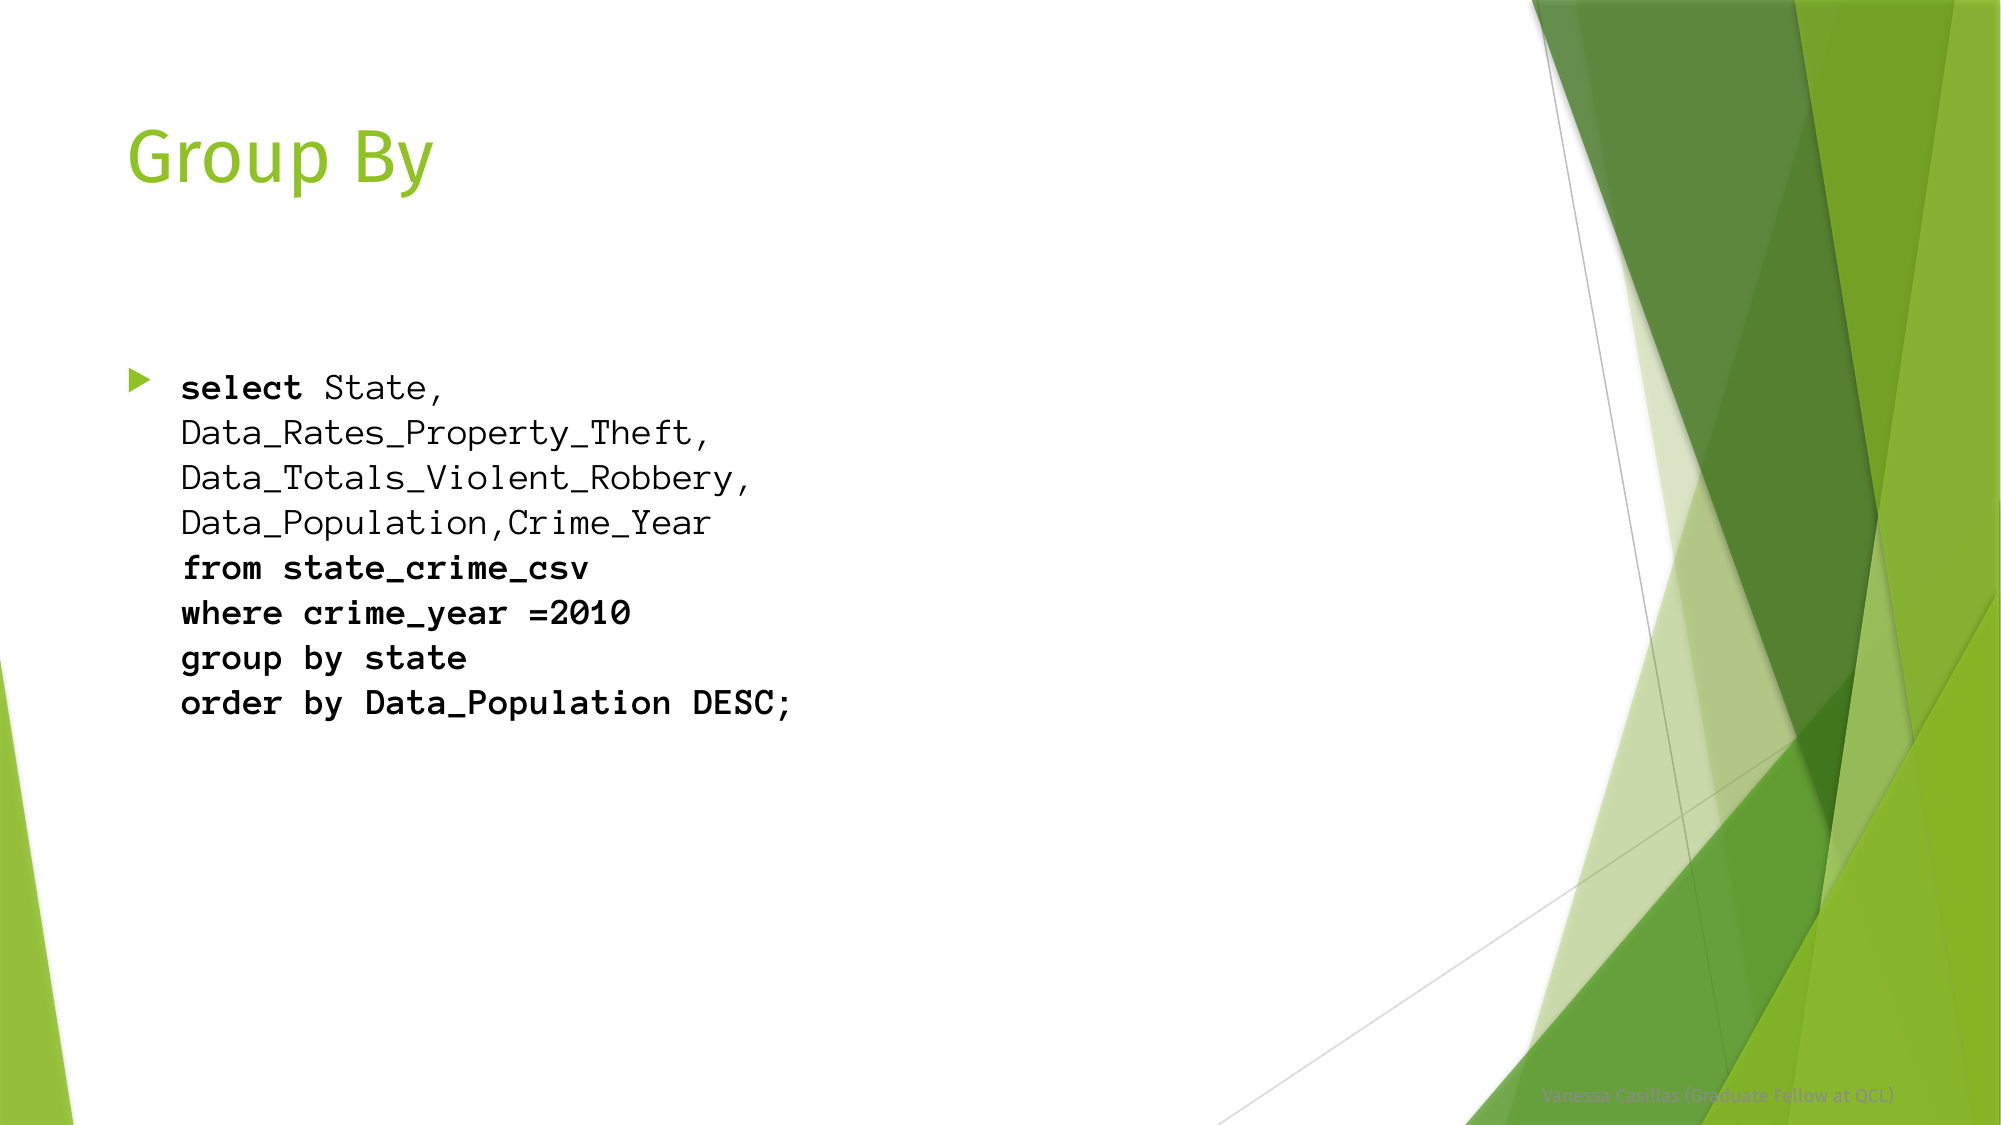

# Group By
select State,
Data_Rates_Property_Theft,
Data_Totals_Violent_Robbery,
Data_Population,Crime_Year
from state_crime_csv
where crime_year =2010
group by state
order by Data_Population DESC;
Vanessa Casillas (Graduate Fellow at QCL)